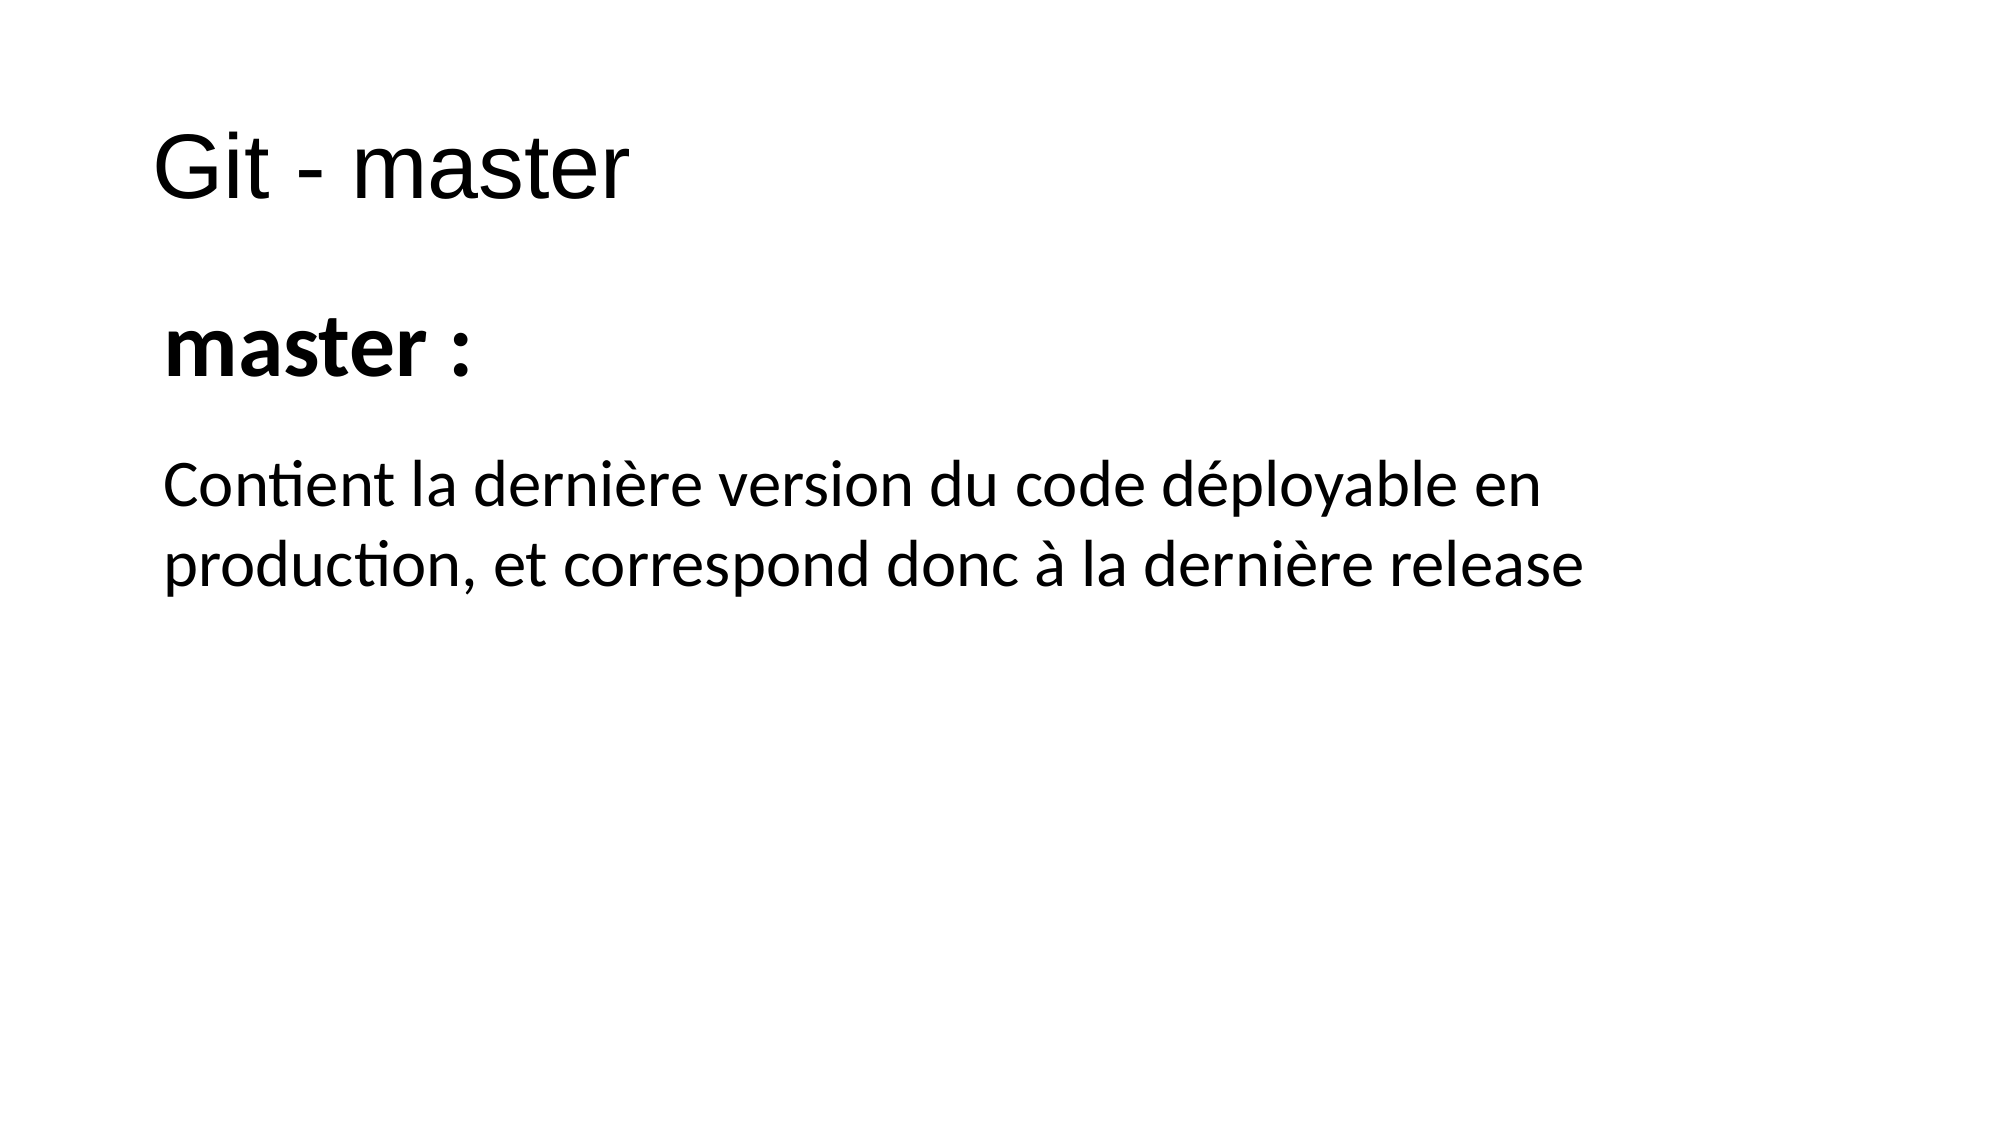

# Git - master
master :

Contient la dernière version du code déployable en production, et correspond donc à la dernière release